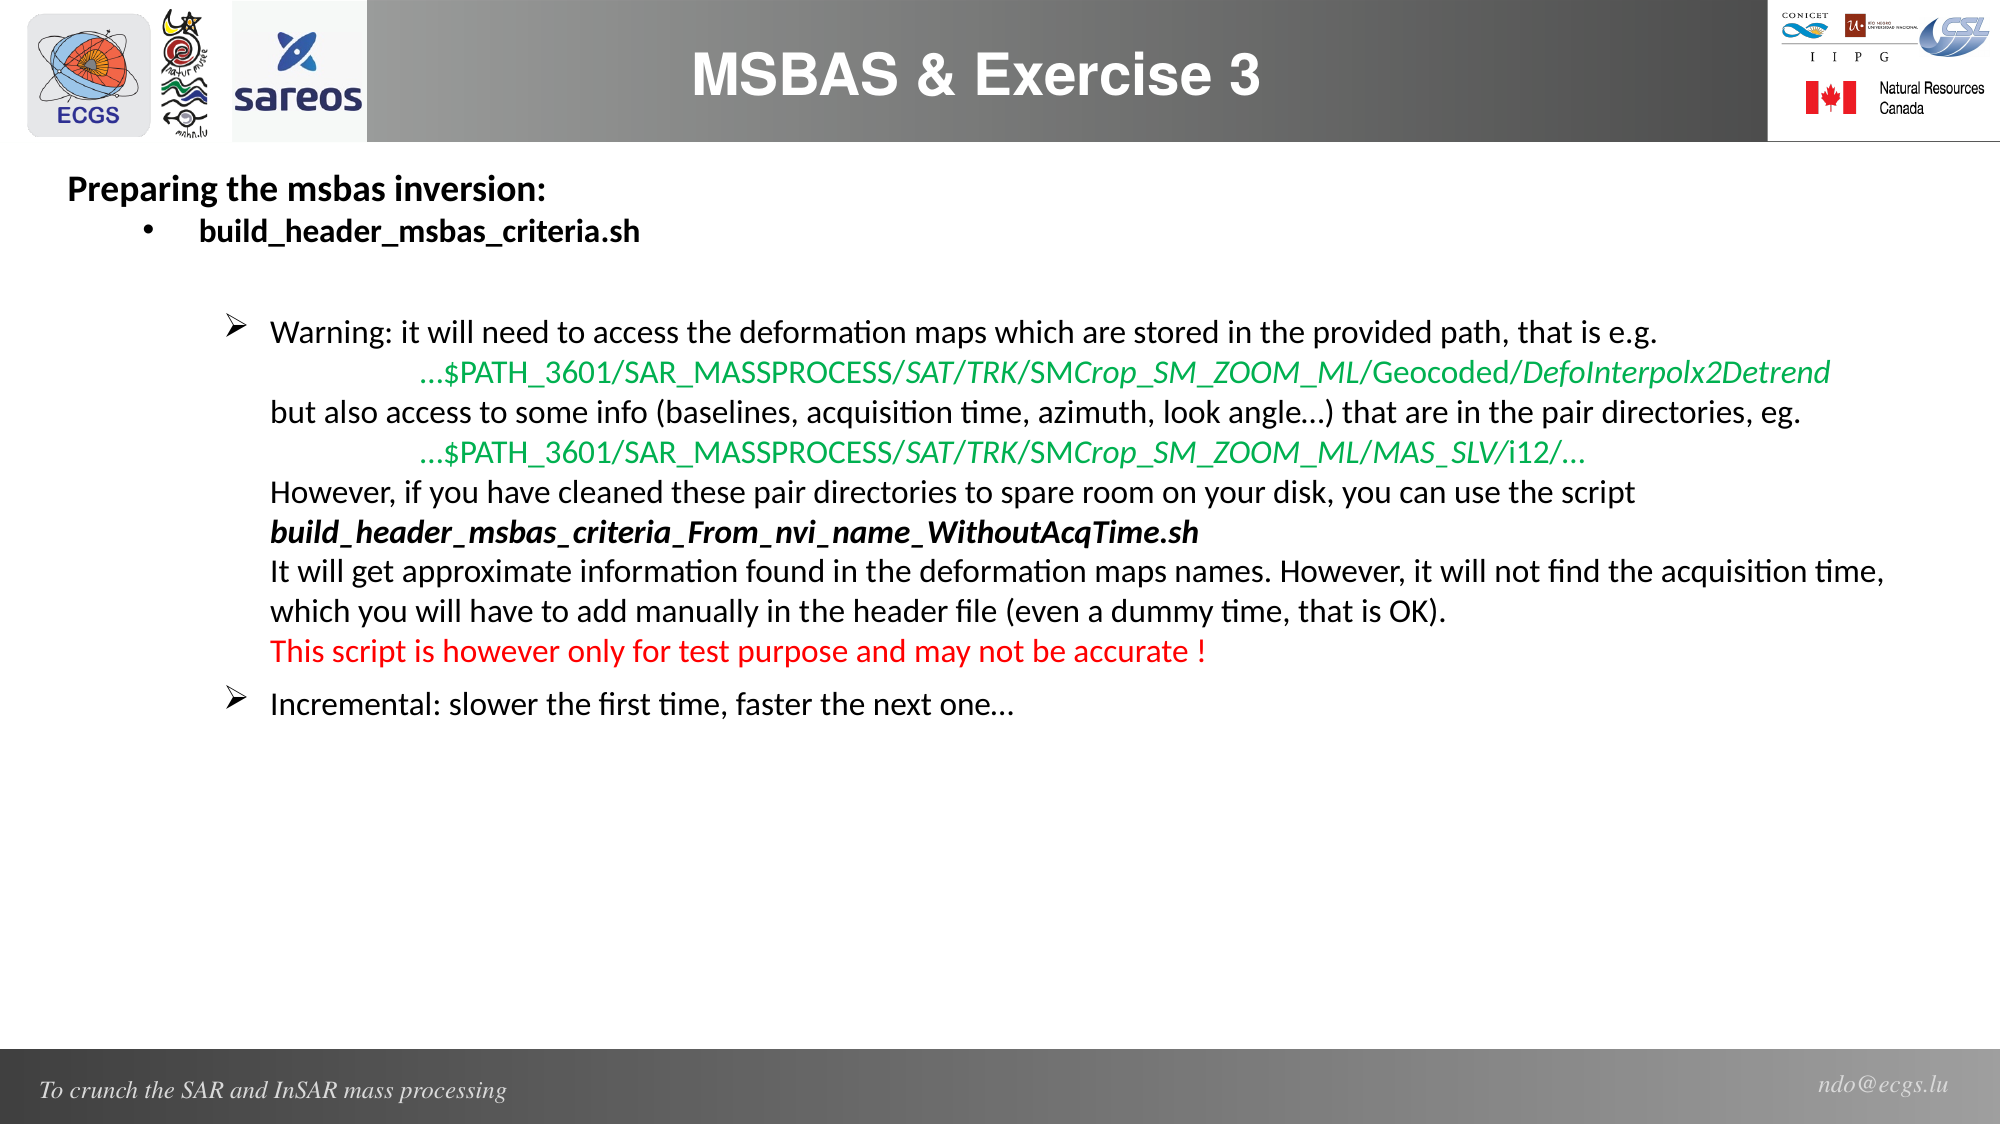

MSBAS & Exercise 3
Preparing the msbas inversion:
build_header_msbas_criteria.sh

Warning: it will need to access the deformation maps which are stored in the provided path, that is e.g.
	…$PATH_3601/SAR_MASSPROCESS/SAT/TRK/SMCrop_SM_ZOOM_ML/Geocoded/DefoInterpolx2Detrend
but also access to some info (baselines, acquisition time, azimuth, look angle…) that are in the pair directories, eg.
	…$PATH_3601/SAR_MASSPROCESS/SAT/TRK/SMCrop_SM_ZOOM_ML/MAS_SLV/i12/…
However, if you have cleaned these pair directories to spare room on your disk, you can use the script build_header_msbas_criteria_From_nvi_name_WithoutAcqTime.sh
It will get approximate information found in the deformation maps names. However, it will not find the acquisition time, which you will have to add manually in the header file (even a dummy time, that is OK).
This script is however only for test purpose and may not be accurate !
Incremental: slower the first time, faster the next one…